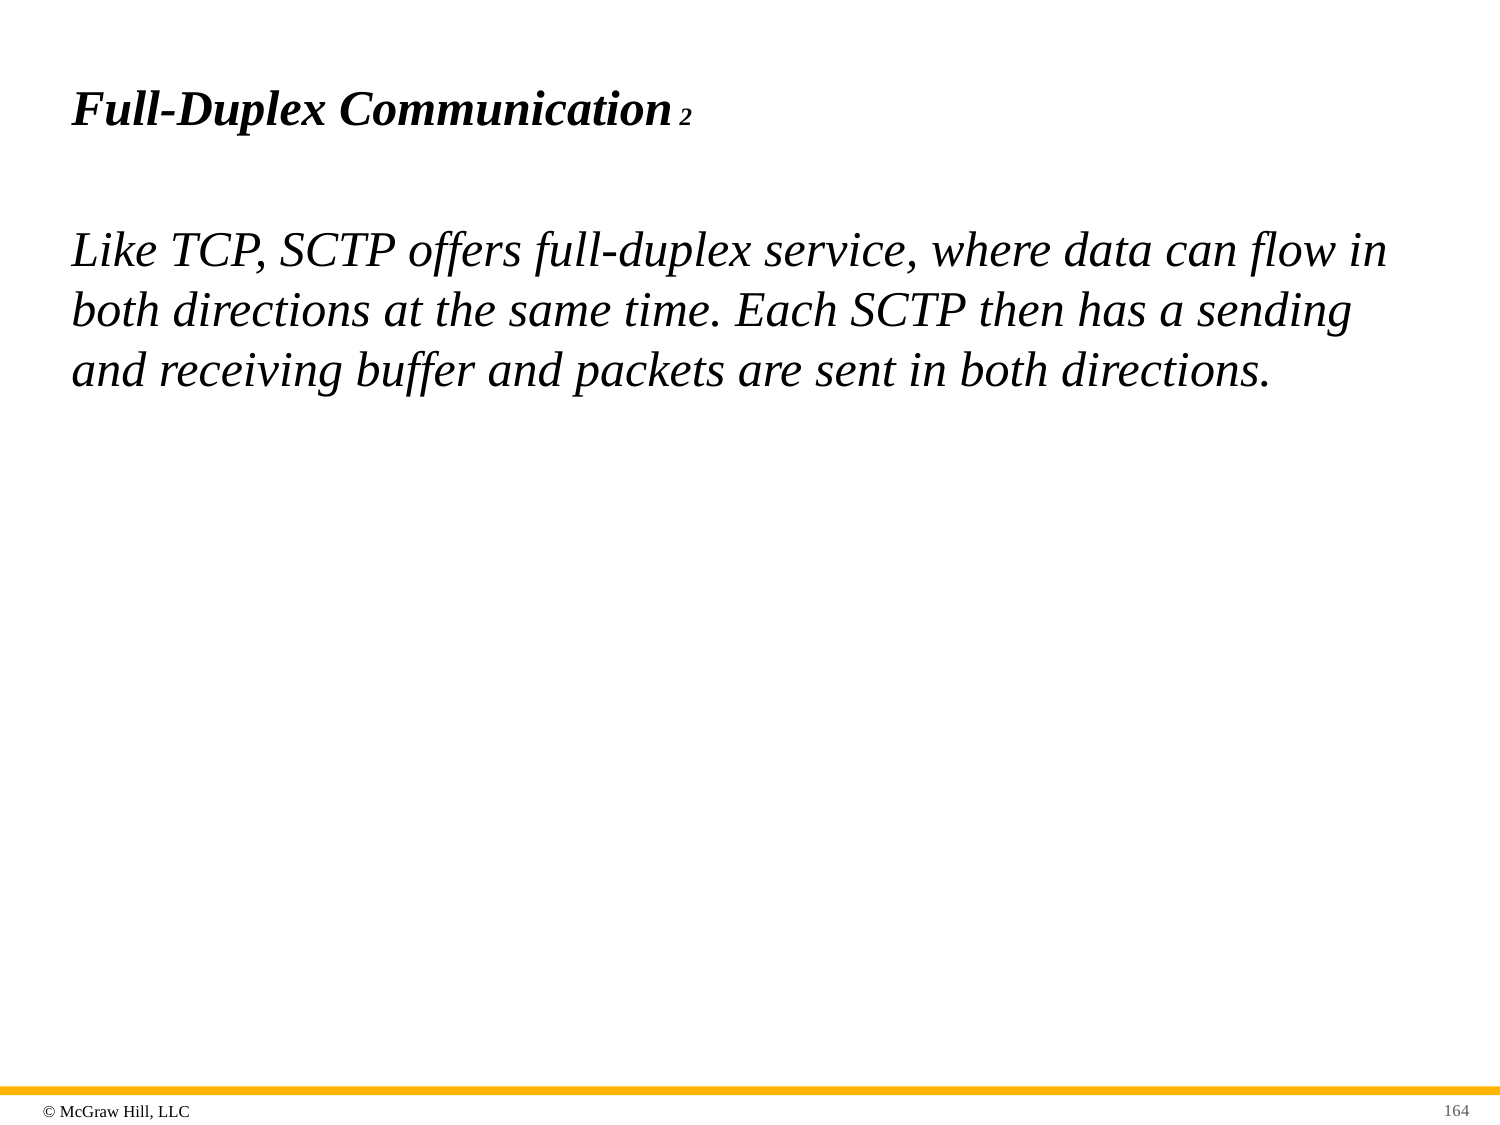

# Full-Duplex Communication 2
Like TCP, SCTP offers full-duplex service, where data can flow in both directions at the same time. Each SCTP then has a sending and receiving buffer and packets are sent in both directions.
164